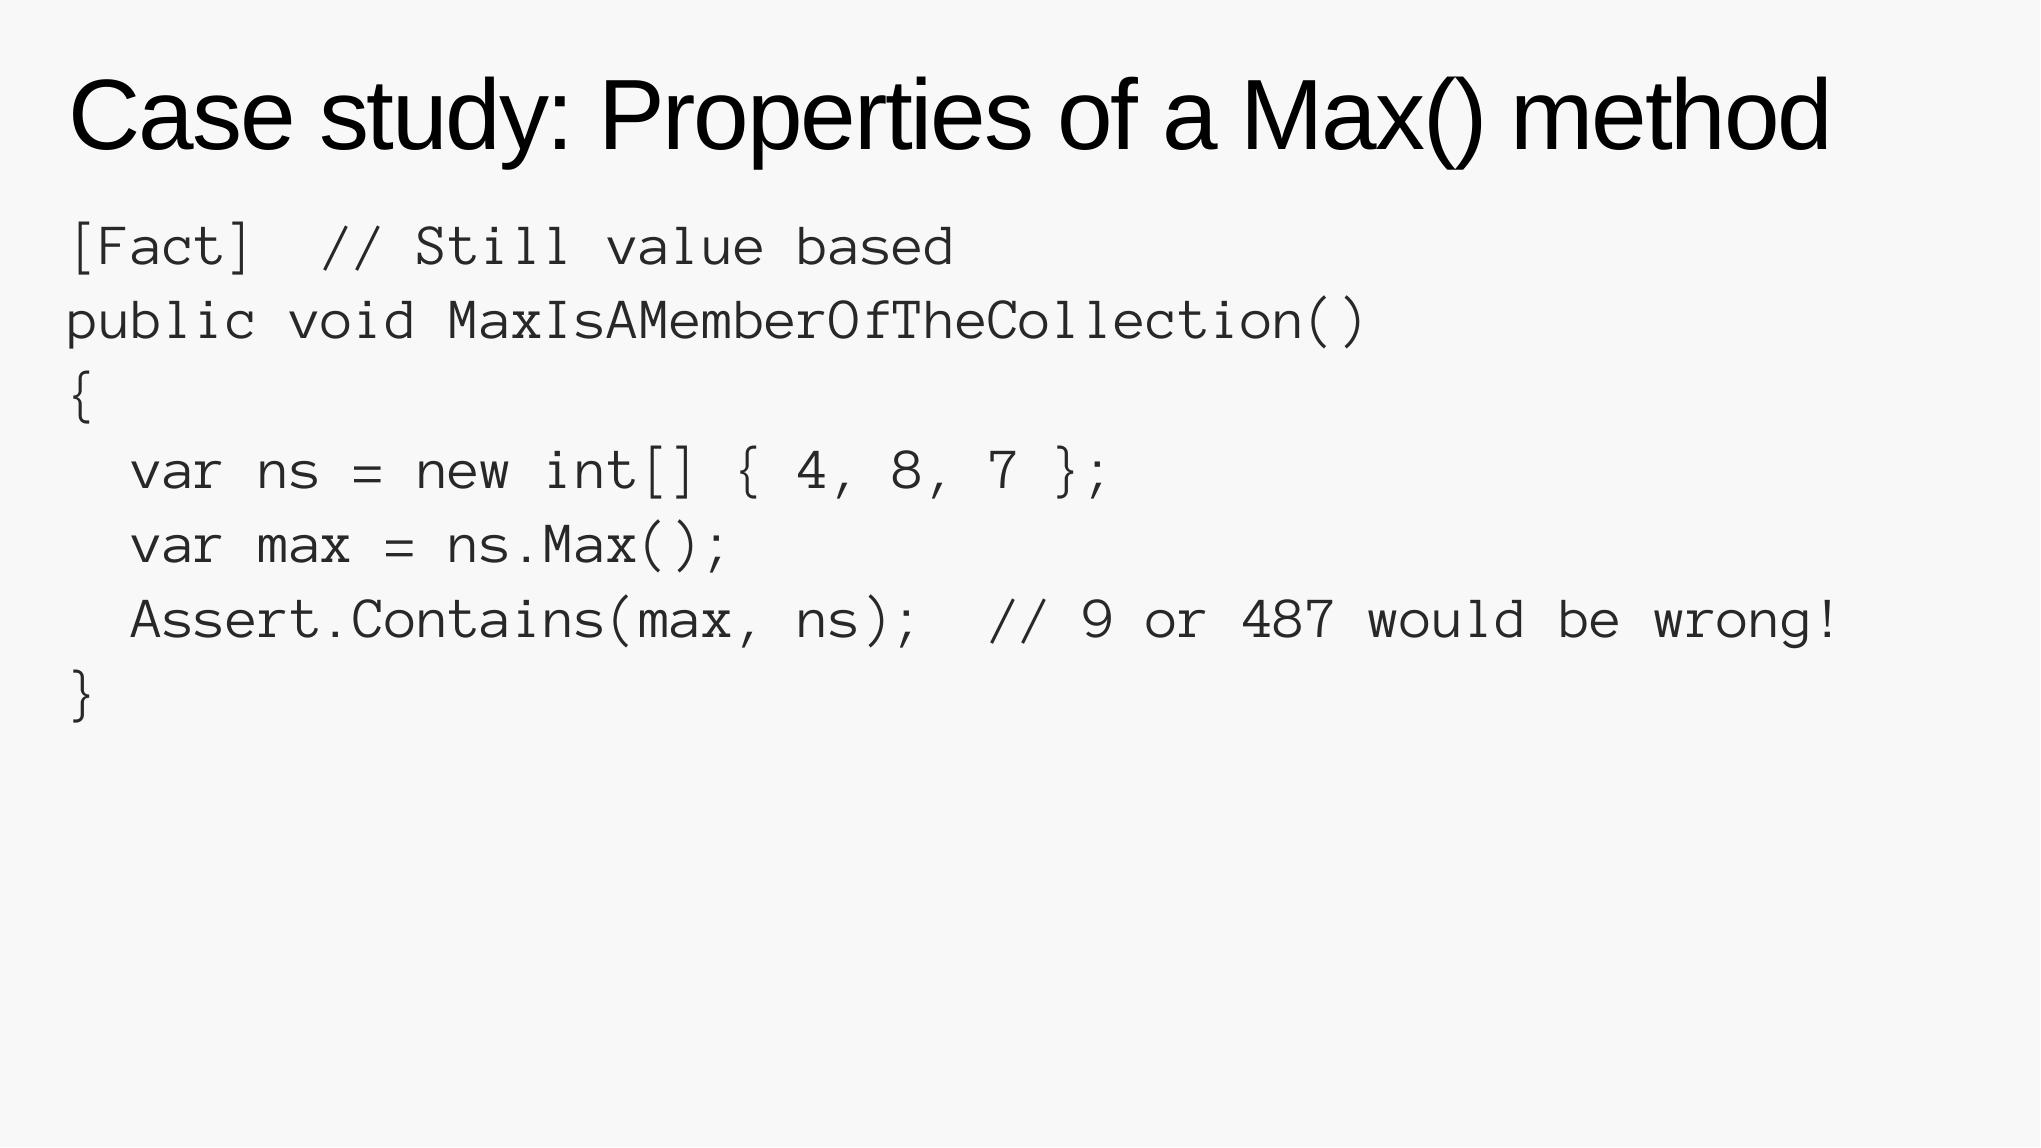

# Case study: Properties of a Max() method
[Fact]  // Still value based
public void MaxIsAMemberOfTheCollection()
{
  var ns = new int[] { 4, 8, 7 };
  var max = ns.Max();
  Assert.Contains(max, ns);  // 9 or 487 would be wrong!
}